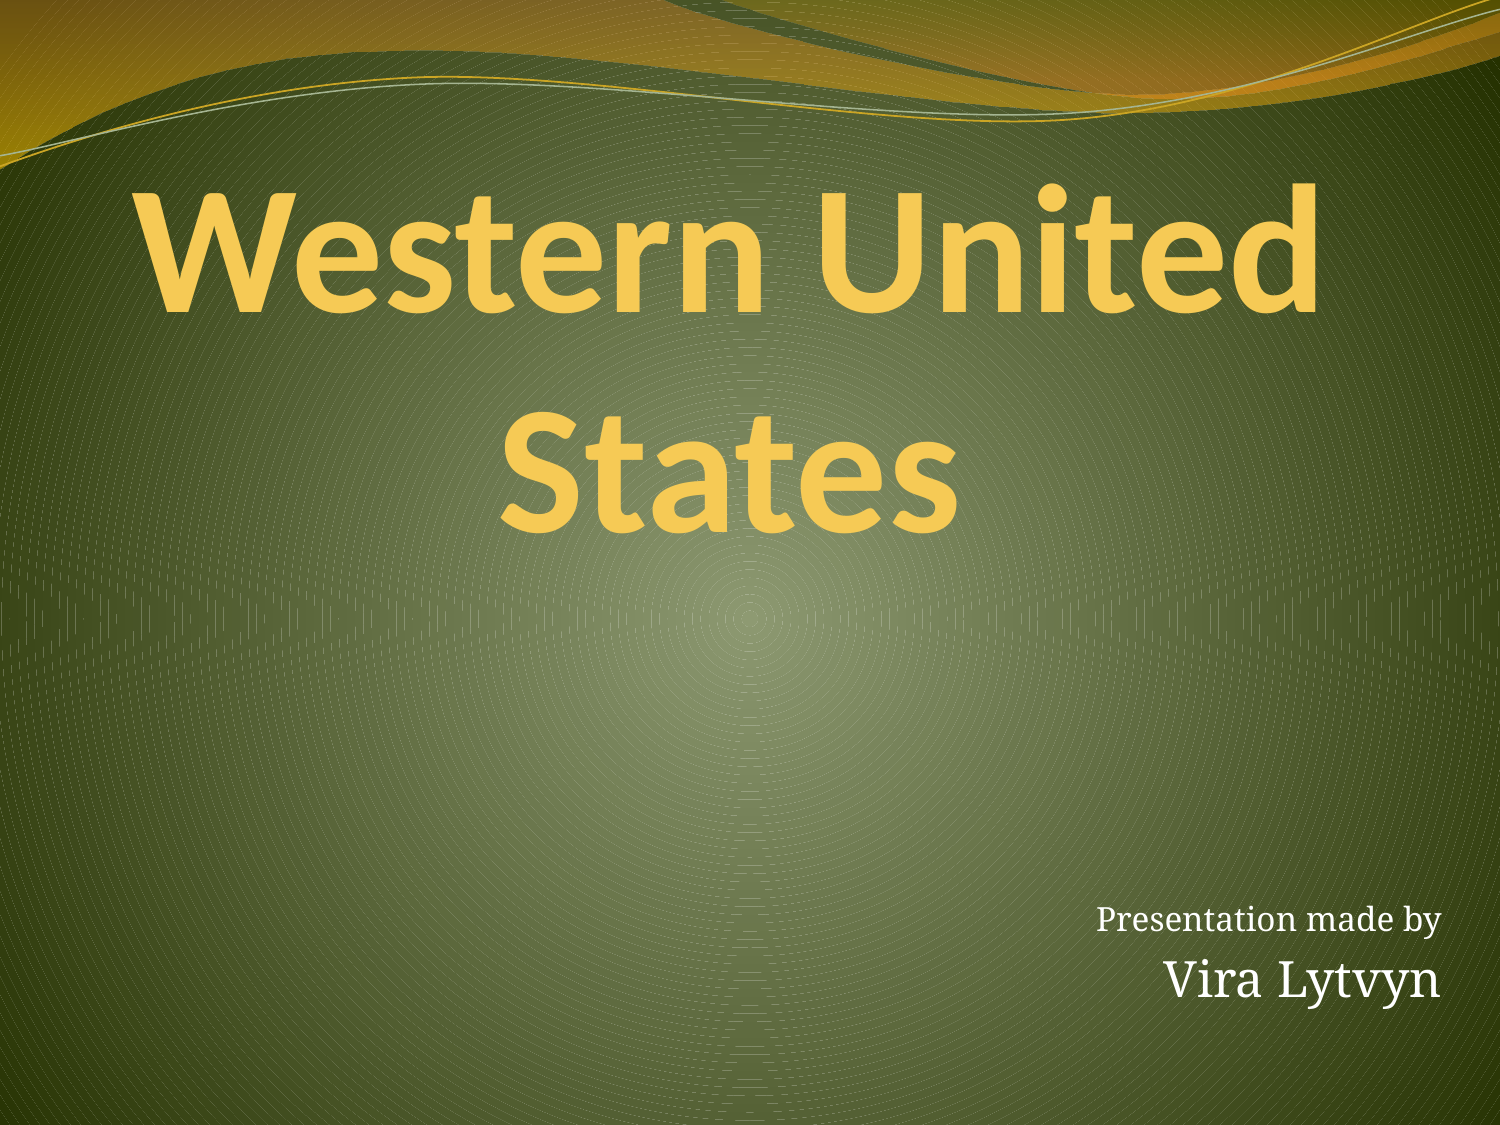

# Western United States
Presentation made by
Vira Lytvyn